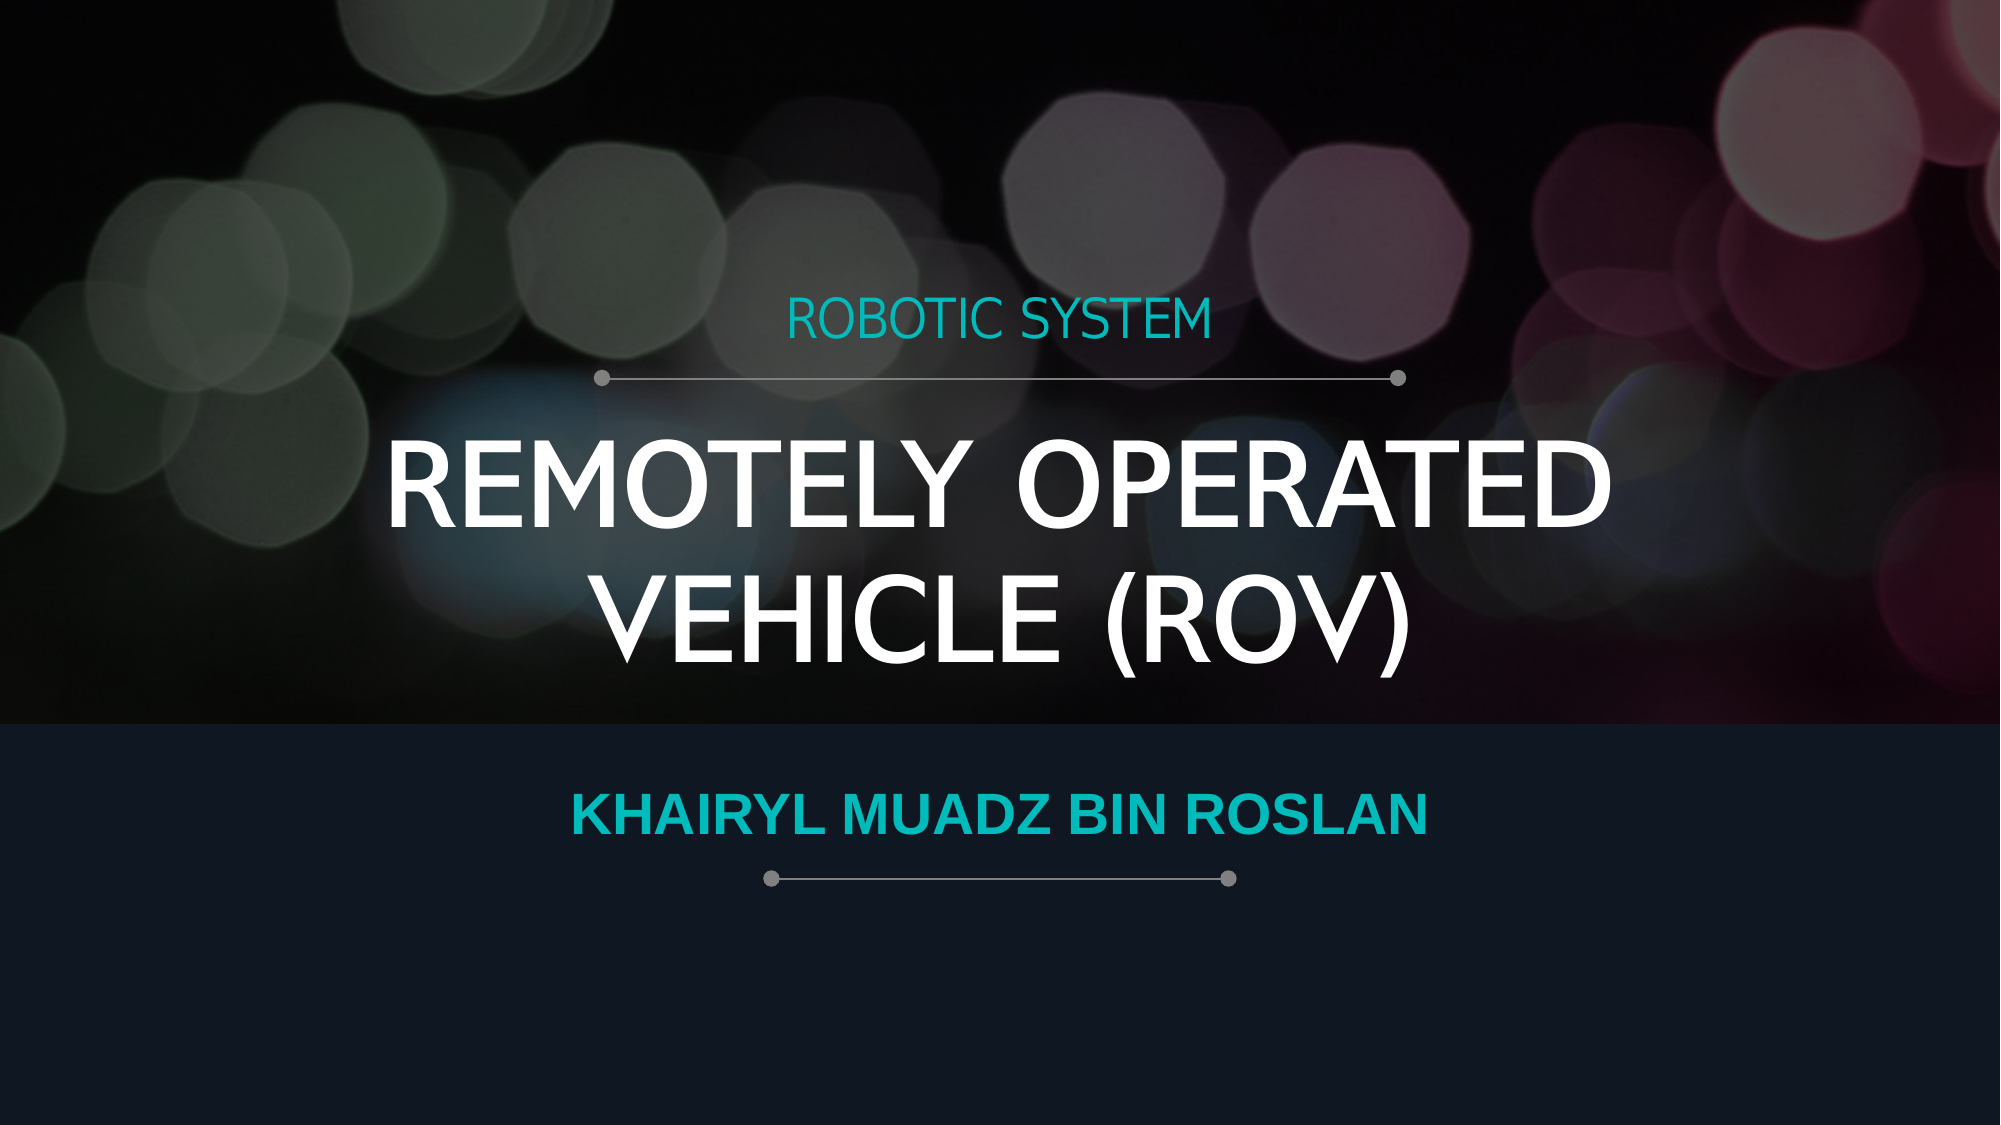

ROBOTIC SYSTEM
# REMOTELY OPERATED VEHICLE (ROV)
KHAIRYL MUADZ BIN ROSLAN